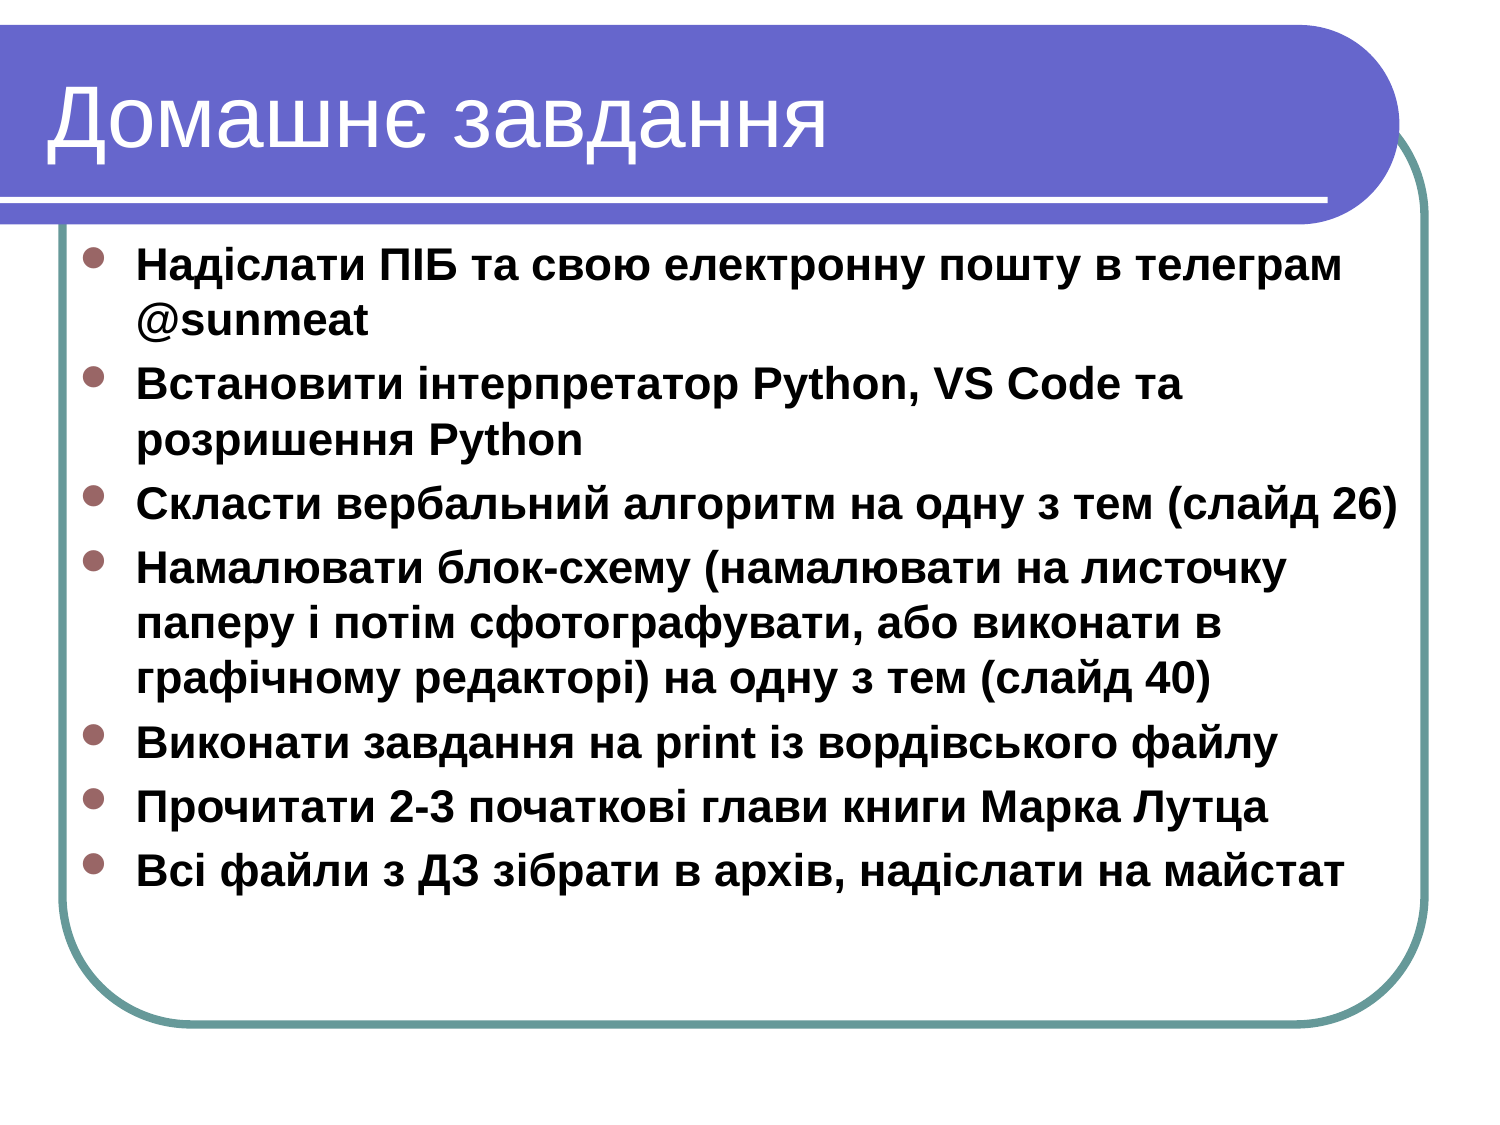

Домашнє завдання
Надiслати ПIБ та свою електронну пошту в телеграм @sunmeat
Встановити iнтерпретатор Python, VS Code та розришення Python
Скласти вербальний алгоритм на одну з тем (слайд 26)
Намалювати блок-схему (намалювати на листочку паперу і потім сфотографувати, або виконати в графічному редакторі) на одну з тем (слайд 40)
Виконати завдання на print із вордівського файлу
Прочитати 2-3 початкові глави книги Марка Лутца
Всi файли з ДЗ зiбрати в архiв, надiслати на майстат